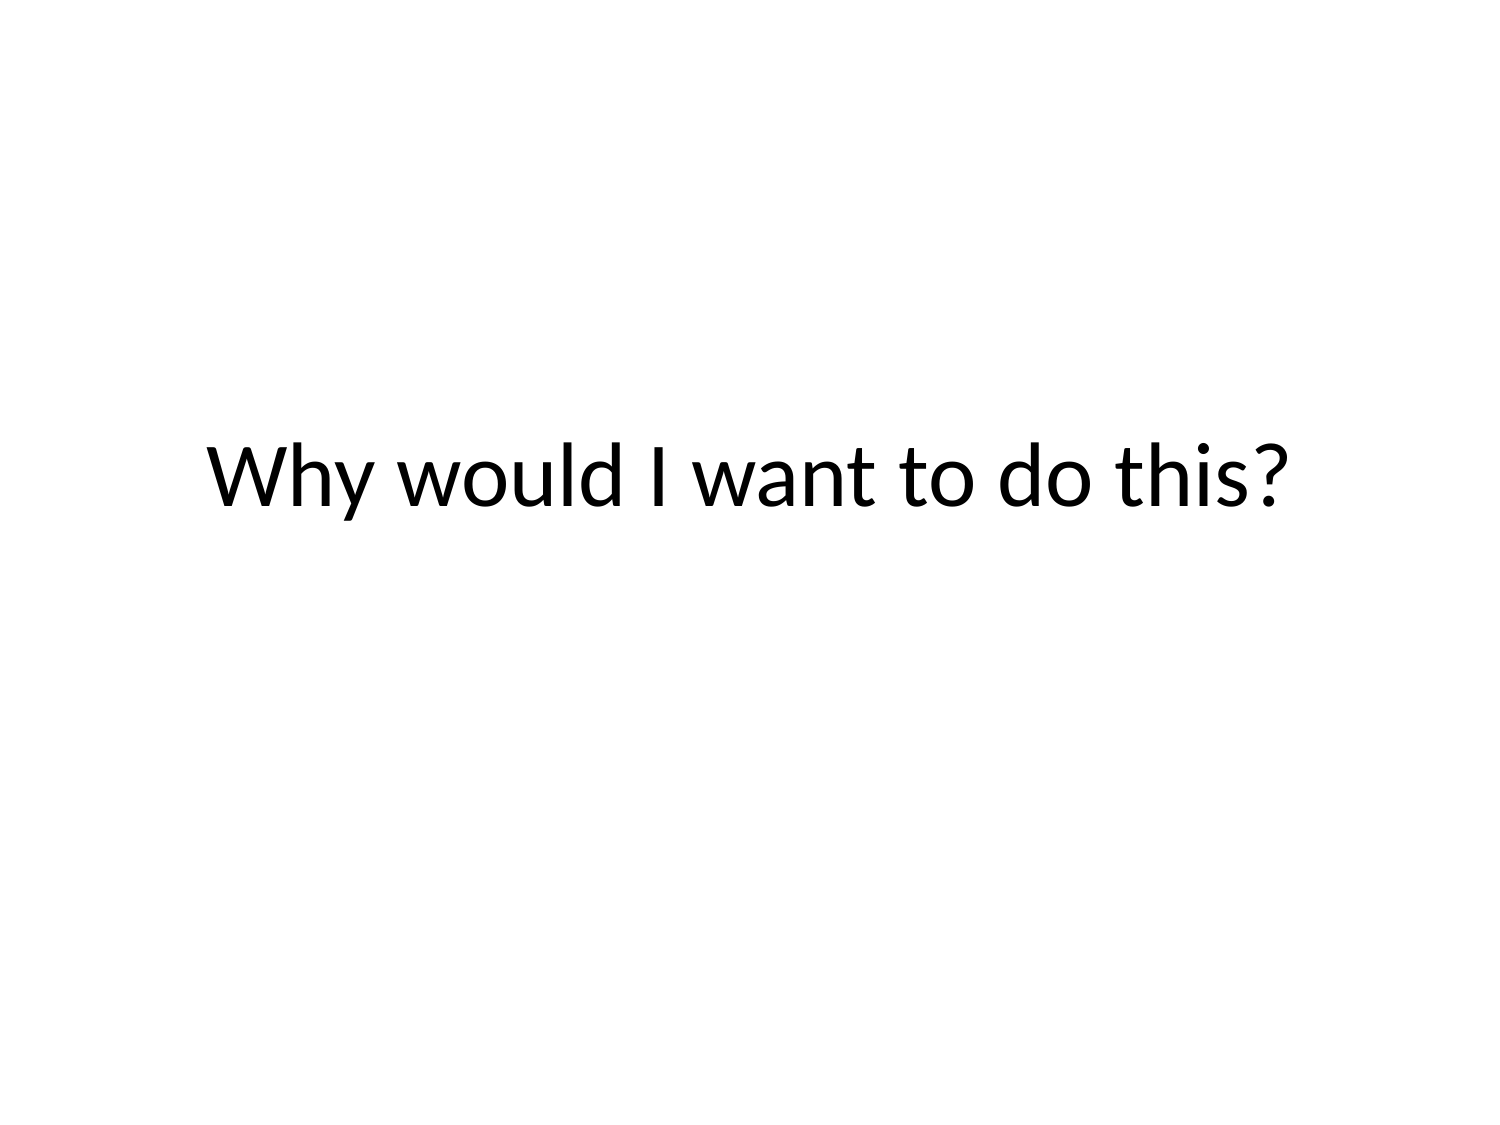

# Why would I want to do this?